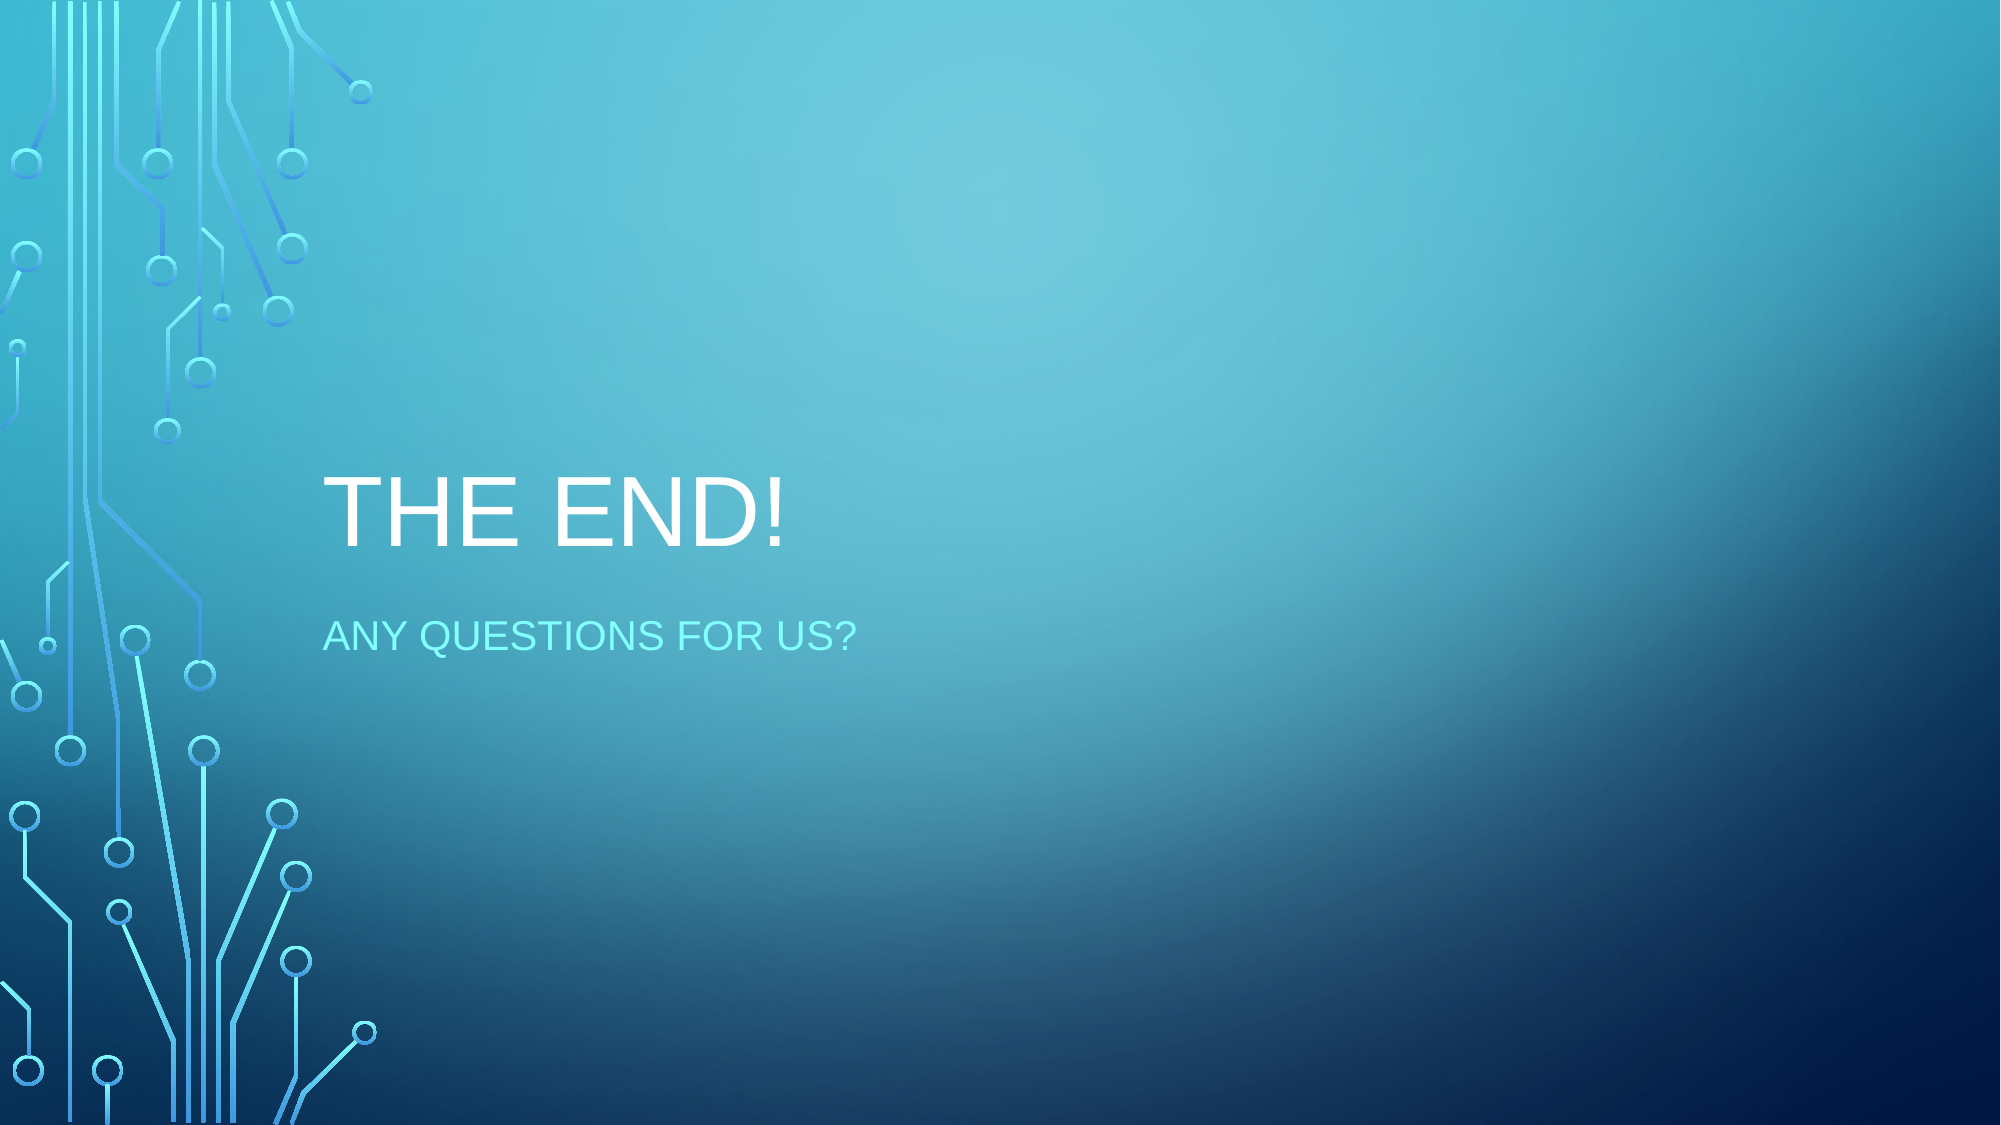

# The end!
Any questions for us?